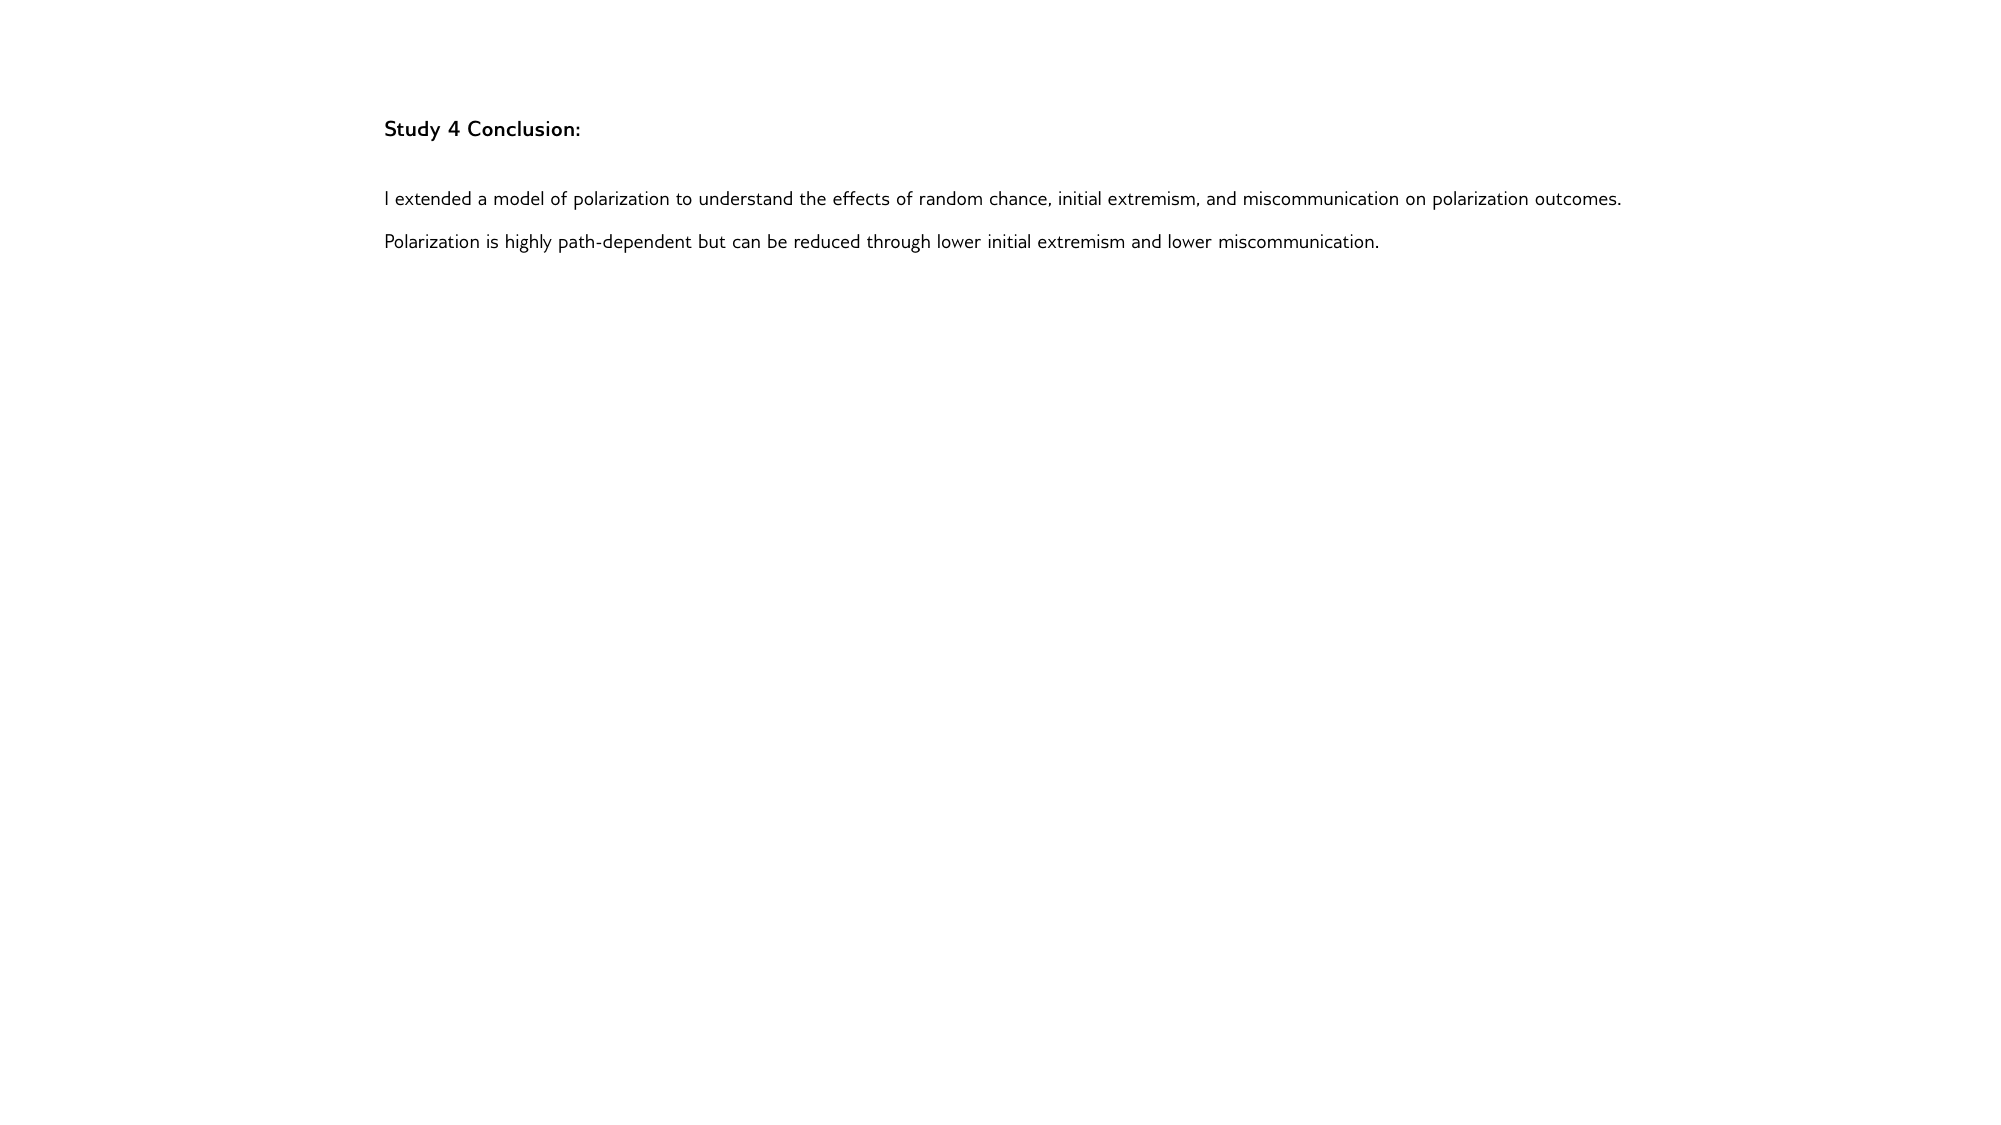

# Study 4 Conclusion: I extended a model of polarization to understand the effects of random chance, initial extremism, and miscommunication on polarization outcomes. Polarization is highly path-dependent but can be reduced through lower initial extremism and lower miscommunication.